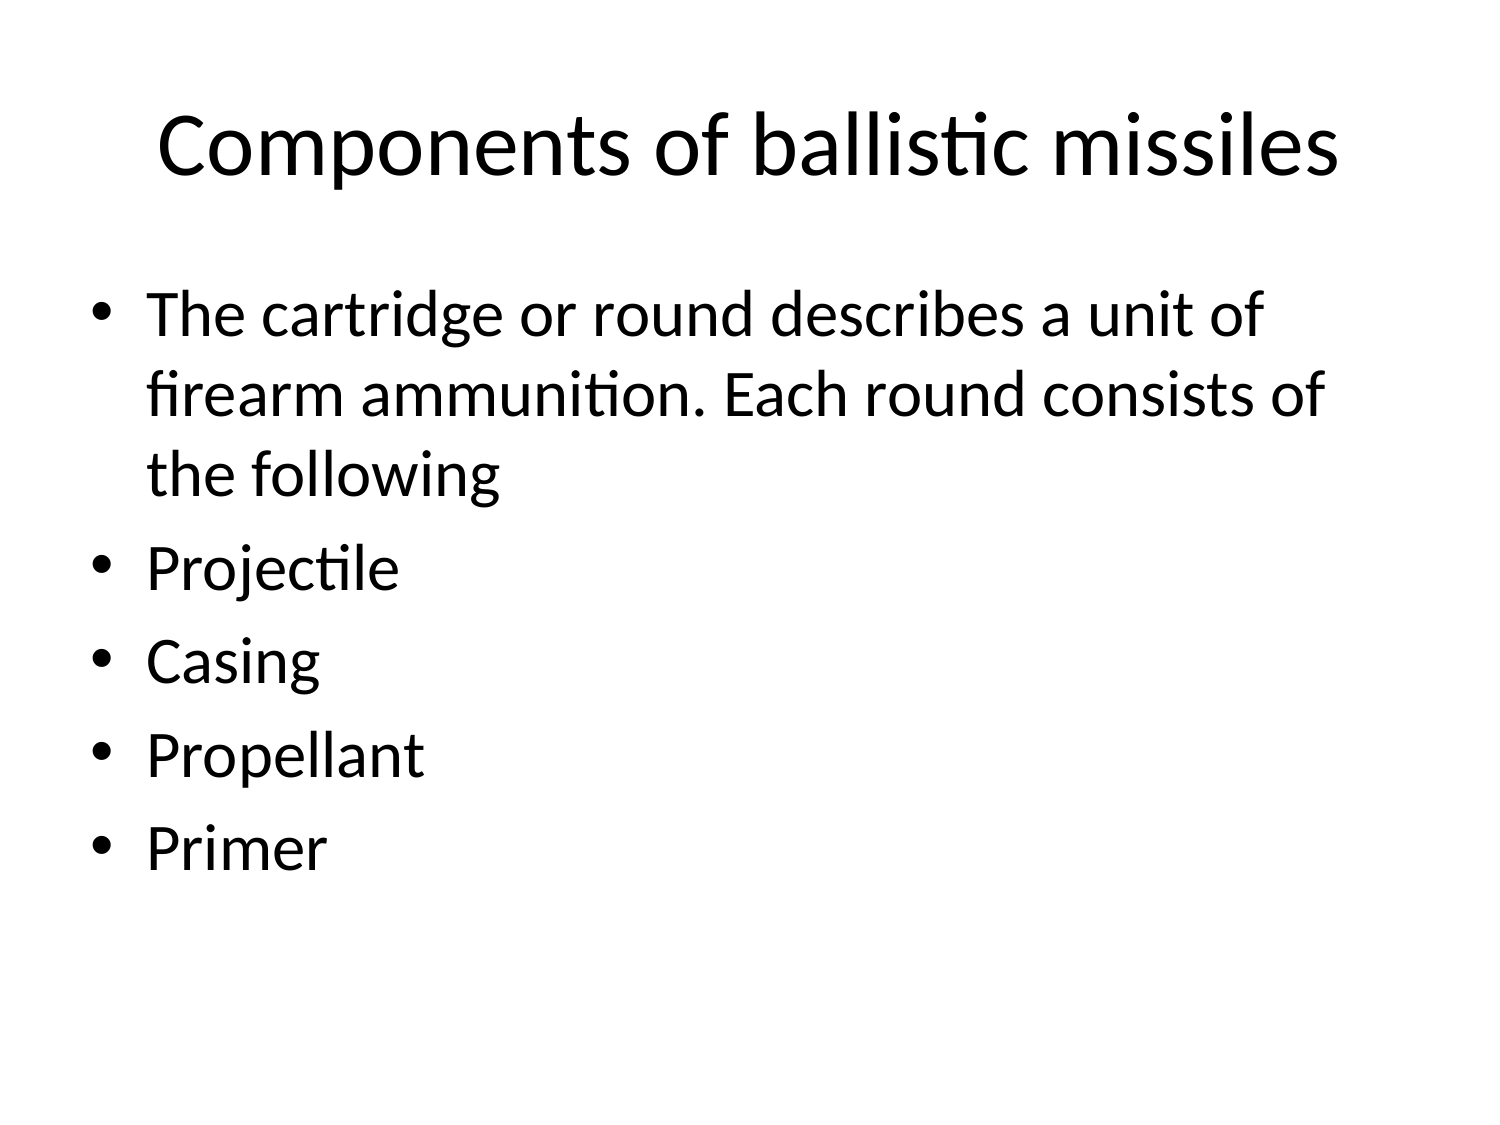

# Components of ballistic missiles
The cartridge or round describes a unit of firearm ammunition. Each round consists of the following
Projectile
Casing
Propellant
Primer